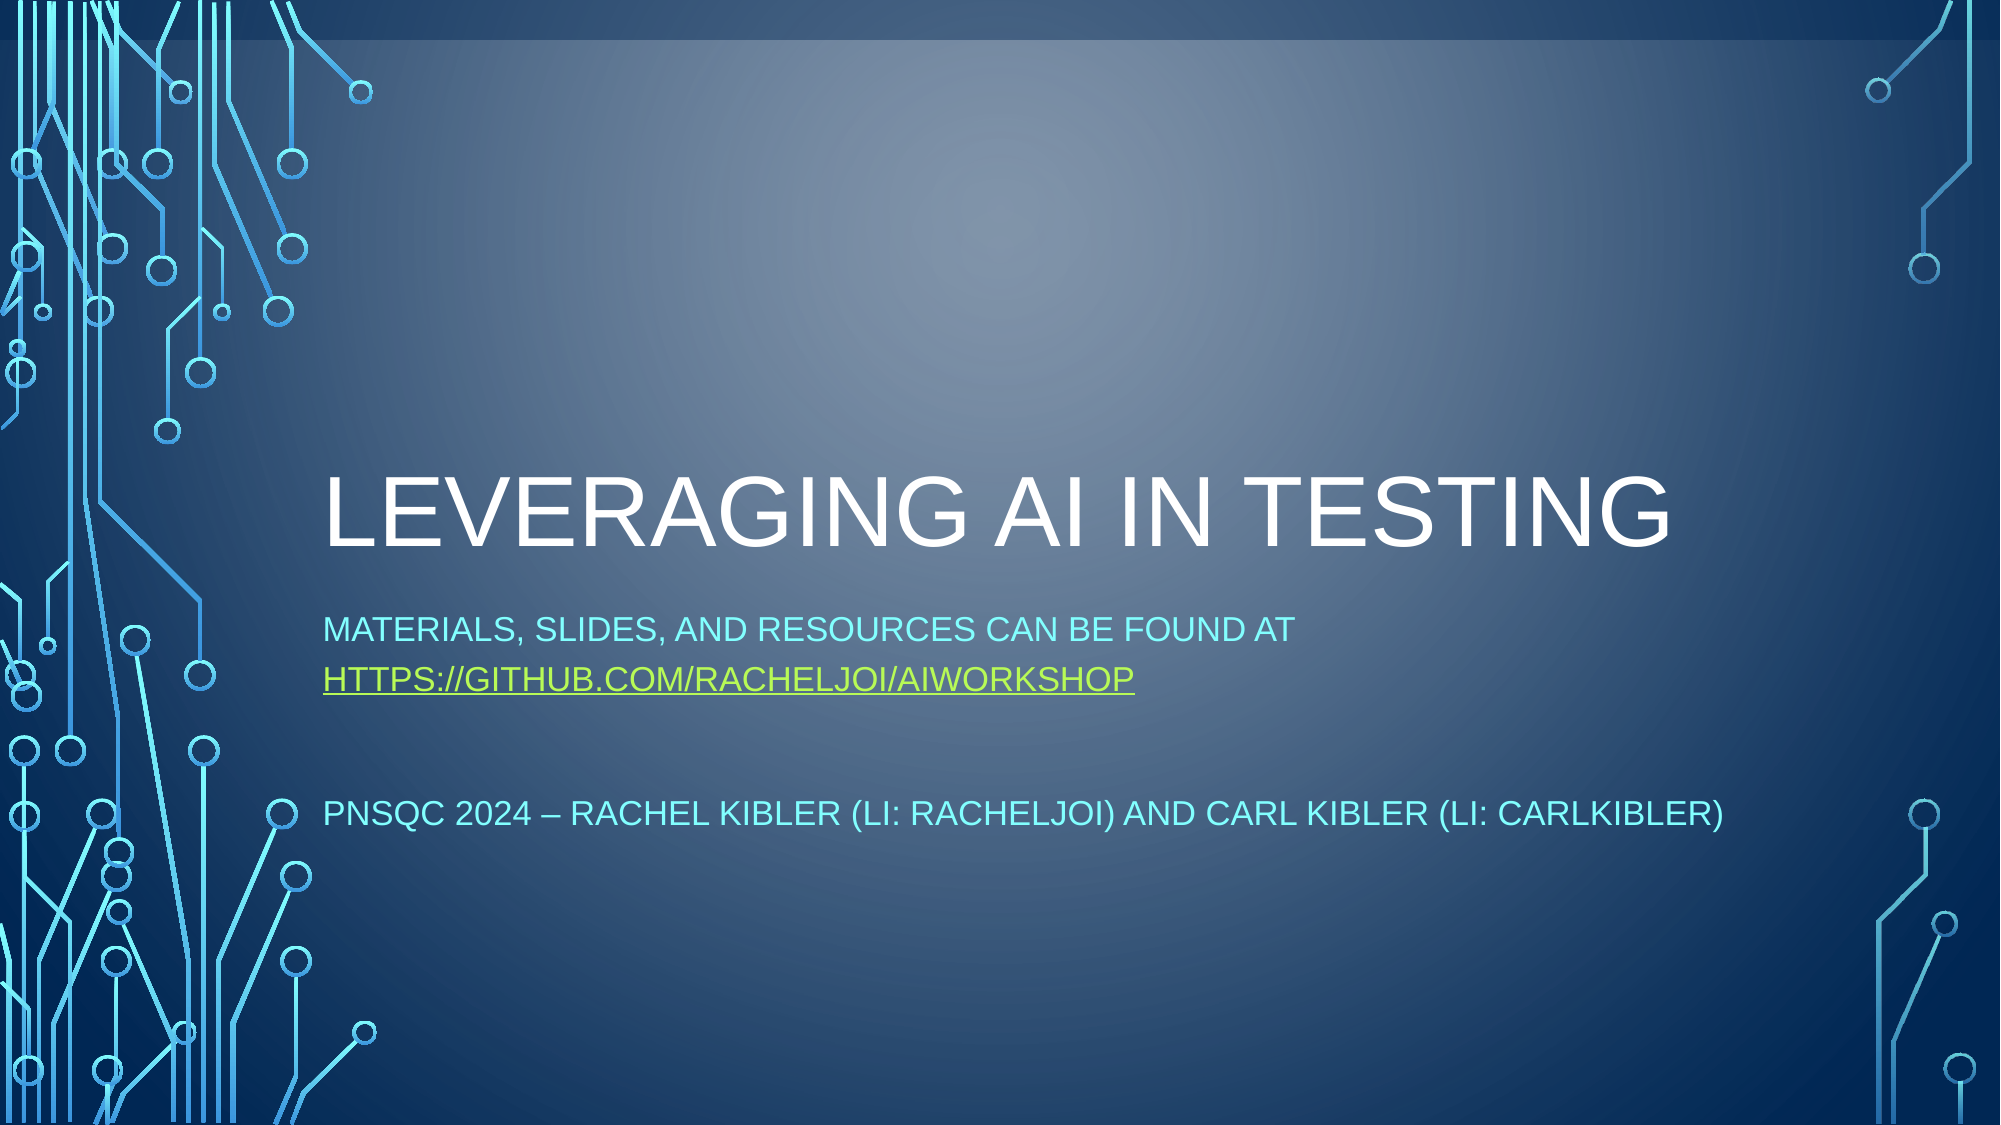

# LEVERAGING AI IN TESTING
MATERIALS, SLIDES, AND RESOURCES CAN BE FOUND AT HTTPS://GITHUB.COM/RACHELJOI/AIWORKSHOP

PNSQC 2024 – RACHEL KIBLER (LI: RACHELJOI) AND CARL KIBLER (LI: CARLKIBLER)